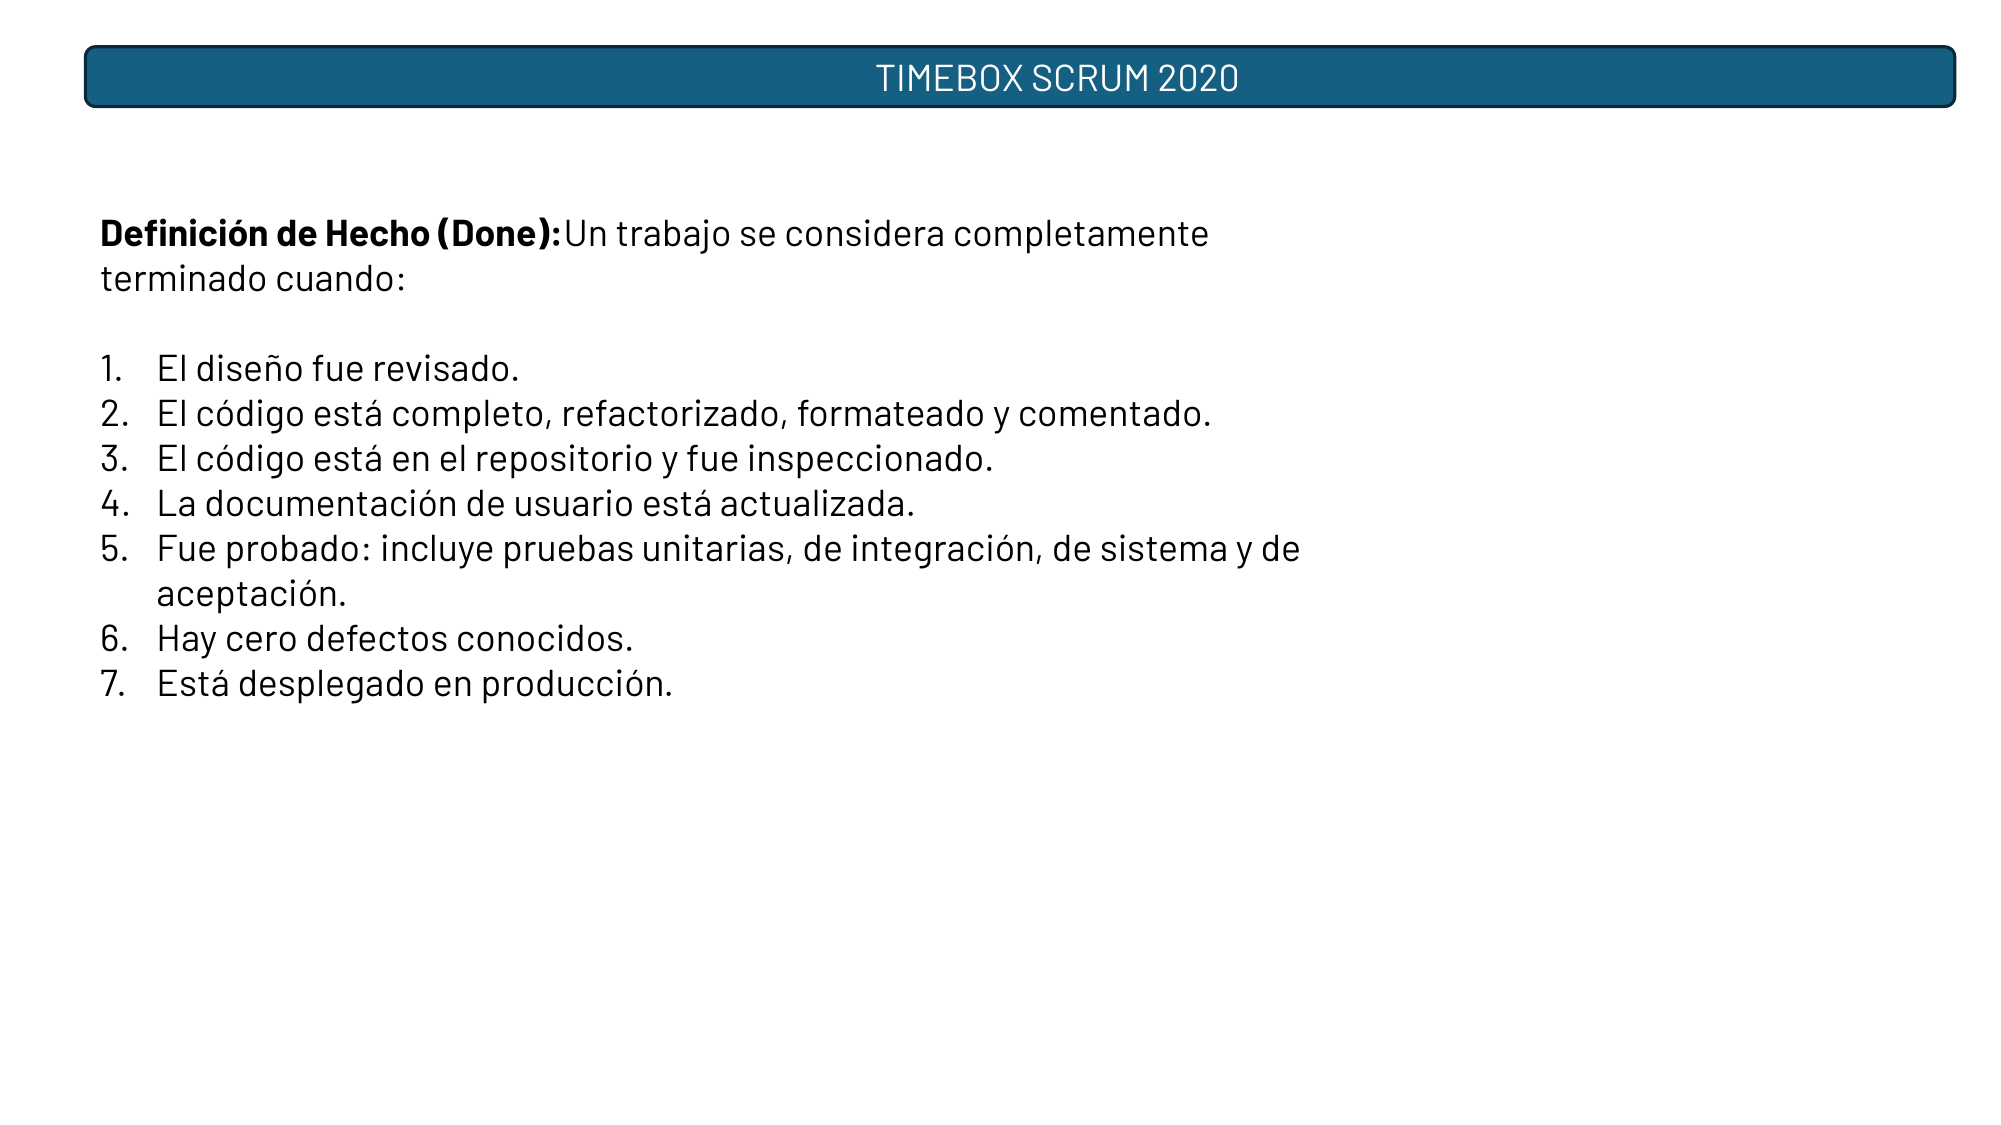

TIMEBOX SCRUM 2020
Definición de Hecho (Done):Un trabajo se considera completamente terminado cuando:

El diseño fue revisado.
El código está completo, refactorizado, formateado y comentado.
El código está en el repositorio y fue inspeccionado.
La documentación de usuario está actualizada.
Fue probado: incluye pruebas unitarias, de integración, de sistema y de aceptación.
Hay cero defectos conocidos.
Está desplegado en producción.